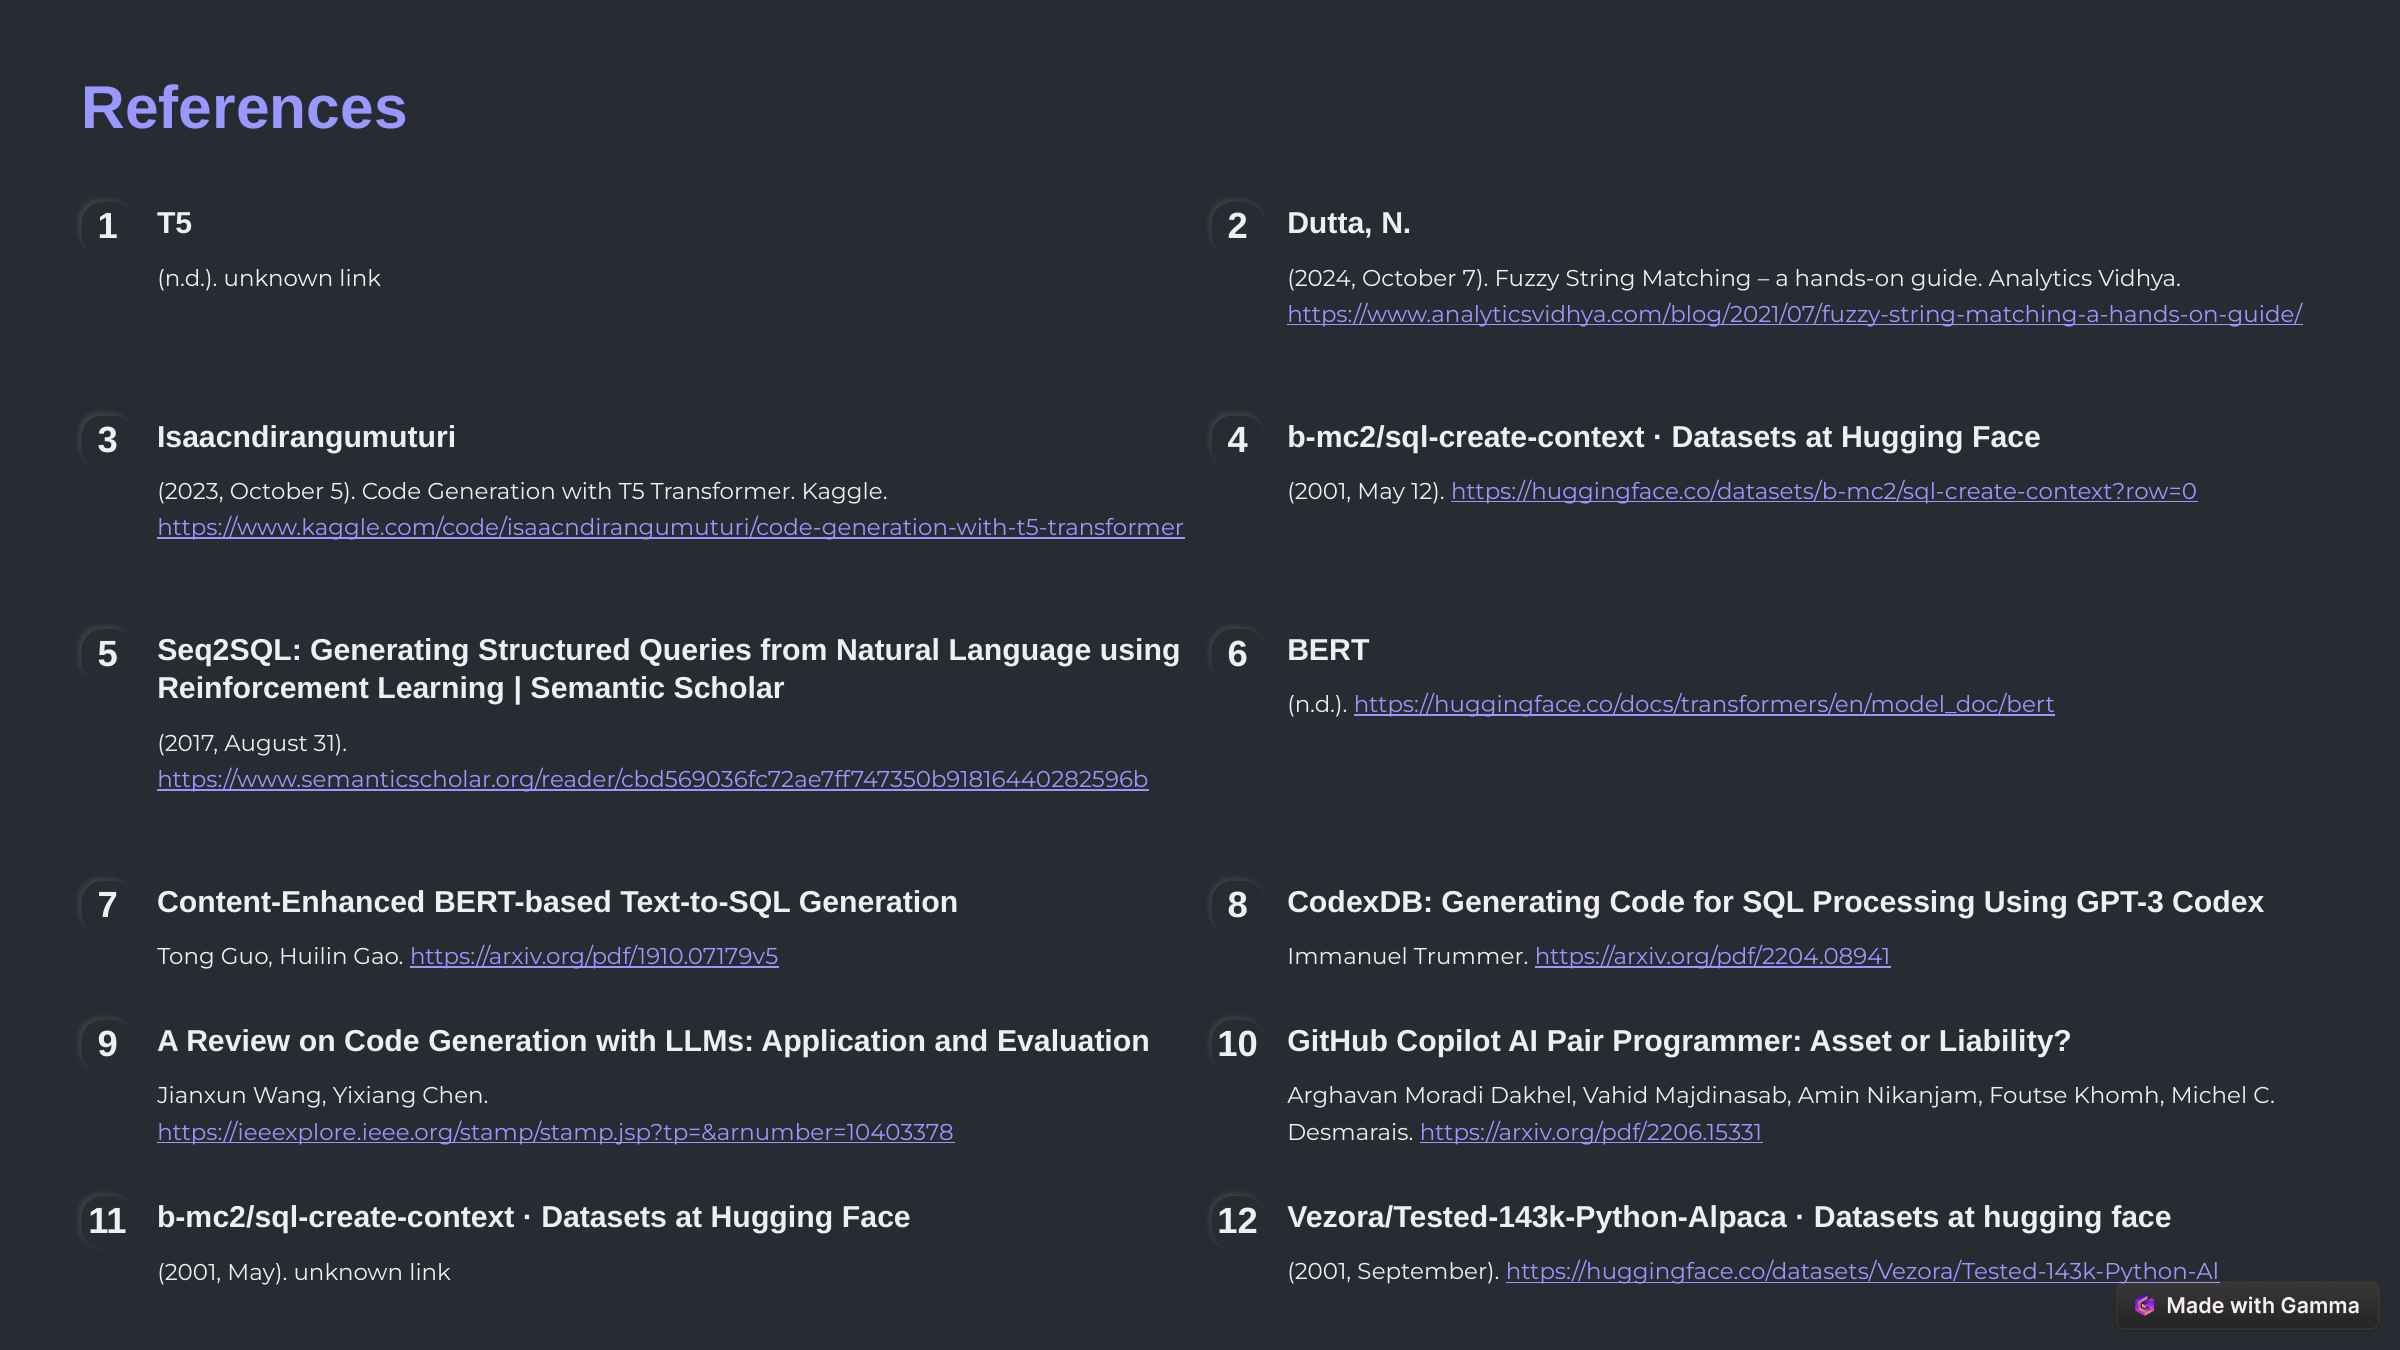

References

T5

Dutta, N.
1
2
(n.d.). unknown link
(2024, October 7). Fuzzy String Matching – a hands-on guide. Analytics Vidhya. https://www.analyticsvidhya.com/blog/2021/07/fuzzy-string-matching-a-hands-on-guide/

Isaacndirangumuturi

b-mc2/sql-create-context · Datasets at Hugging Face
3
4
(2023, October 5). Code Generation with T5 Transformer. Kaggle. https://www.kaggle.com/code/isaacndirangumuturi/code-generation-with-t5-transformer
(2001, May 12). https://huggingface.co/datasets/b-mc2/sql-create-context?row=0

Seq2SQL: Generating Structured Queries from Natural Language using Reinforcement Learning | Semantic Scholar

BERT
5
6
(n.d.). https://huggingface.co/docs/transformers/en/model_doc/bert
(2017, August 31). https://www.semanticscholar.org/reader/cbd569036fc72ae7ff747350b91816440282596b

Content-Enhanced BERT-based Text-to-SQL Generation

CodexDB: Generating Code for SQL Processing Using GPT-3 Codex
7
8
Tong Guo, Huilin Gao. https://arxiv.org/pdf/1910.07179v5
Immanuel Trummer. https://arxiv.org/pdf/2204.08941

A Review on Code Generation with LLMs: Application and Evaluation

GitHub Copilot AI Pair Programmer: Asset or Liability?
9
10
Jianxun Wang, Yixiang Chen. https://ieeexplore.ieee.org/stamp/stamp.jsp?tp=&arnumber=10403378
Arghavan Moradi Dakhel, Vahid Majdinasab, Amin Nikanjam, Foutse Khomh, Michel C. Desmarais. https://arxiv.org/pdf/2206.15331

b-mc2/sql-create-context · Datasets at Hugging Face

Vezora/Tested-143k-Python-Alpaca · Datasets at hugging face
11
12
(2001, May). unknown link
(2001, September). https://huggingface.co/datasets/Vezora/Tested-143k-Python-Al